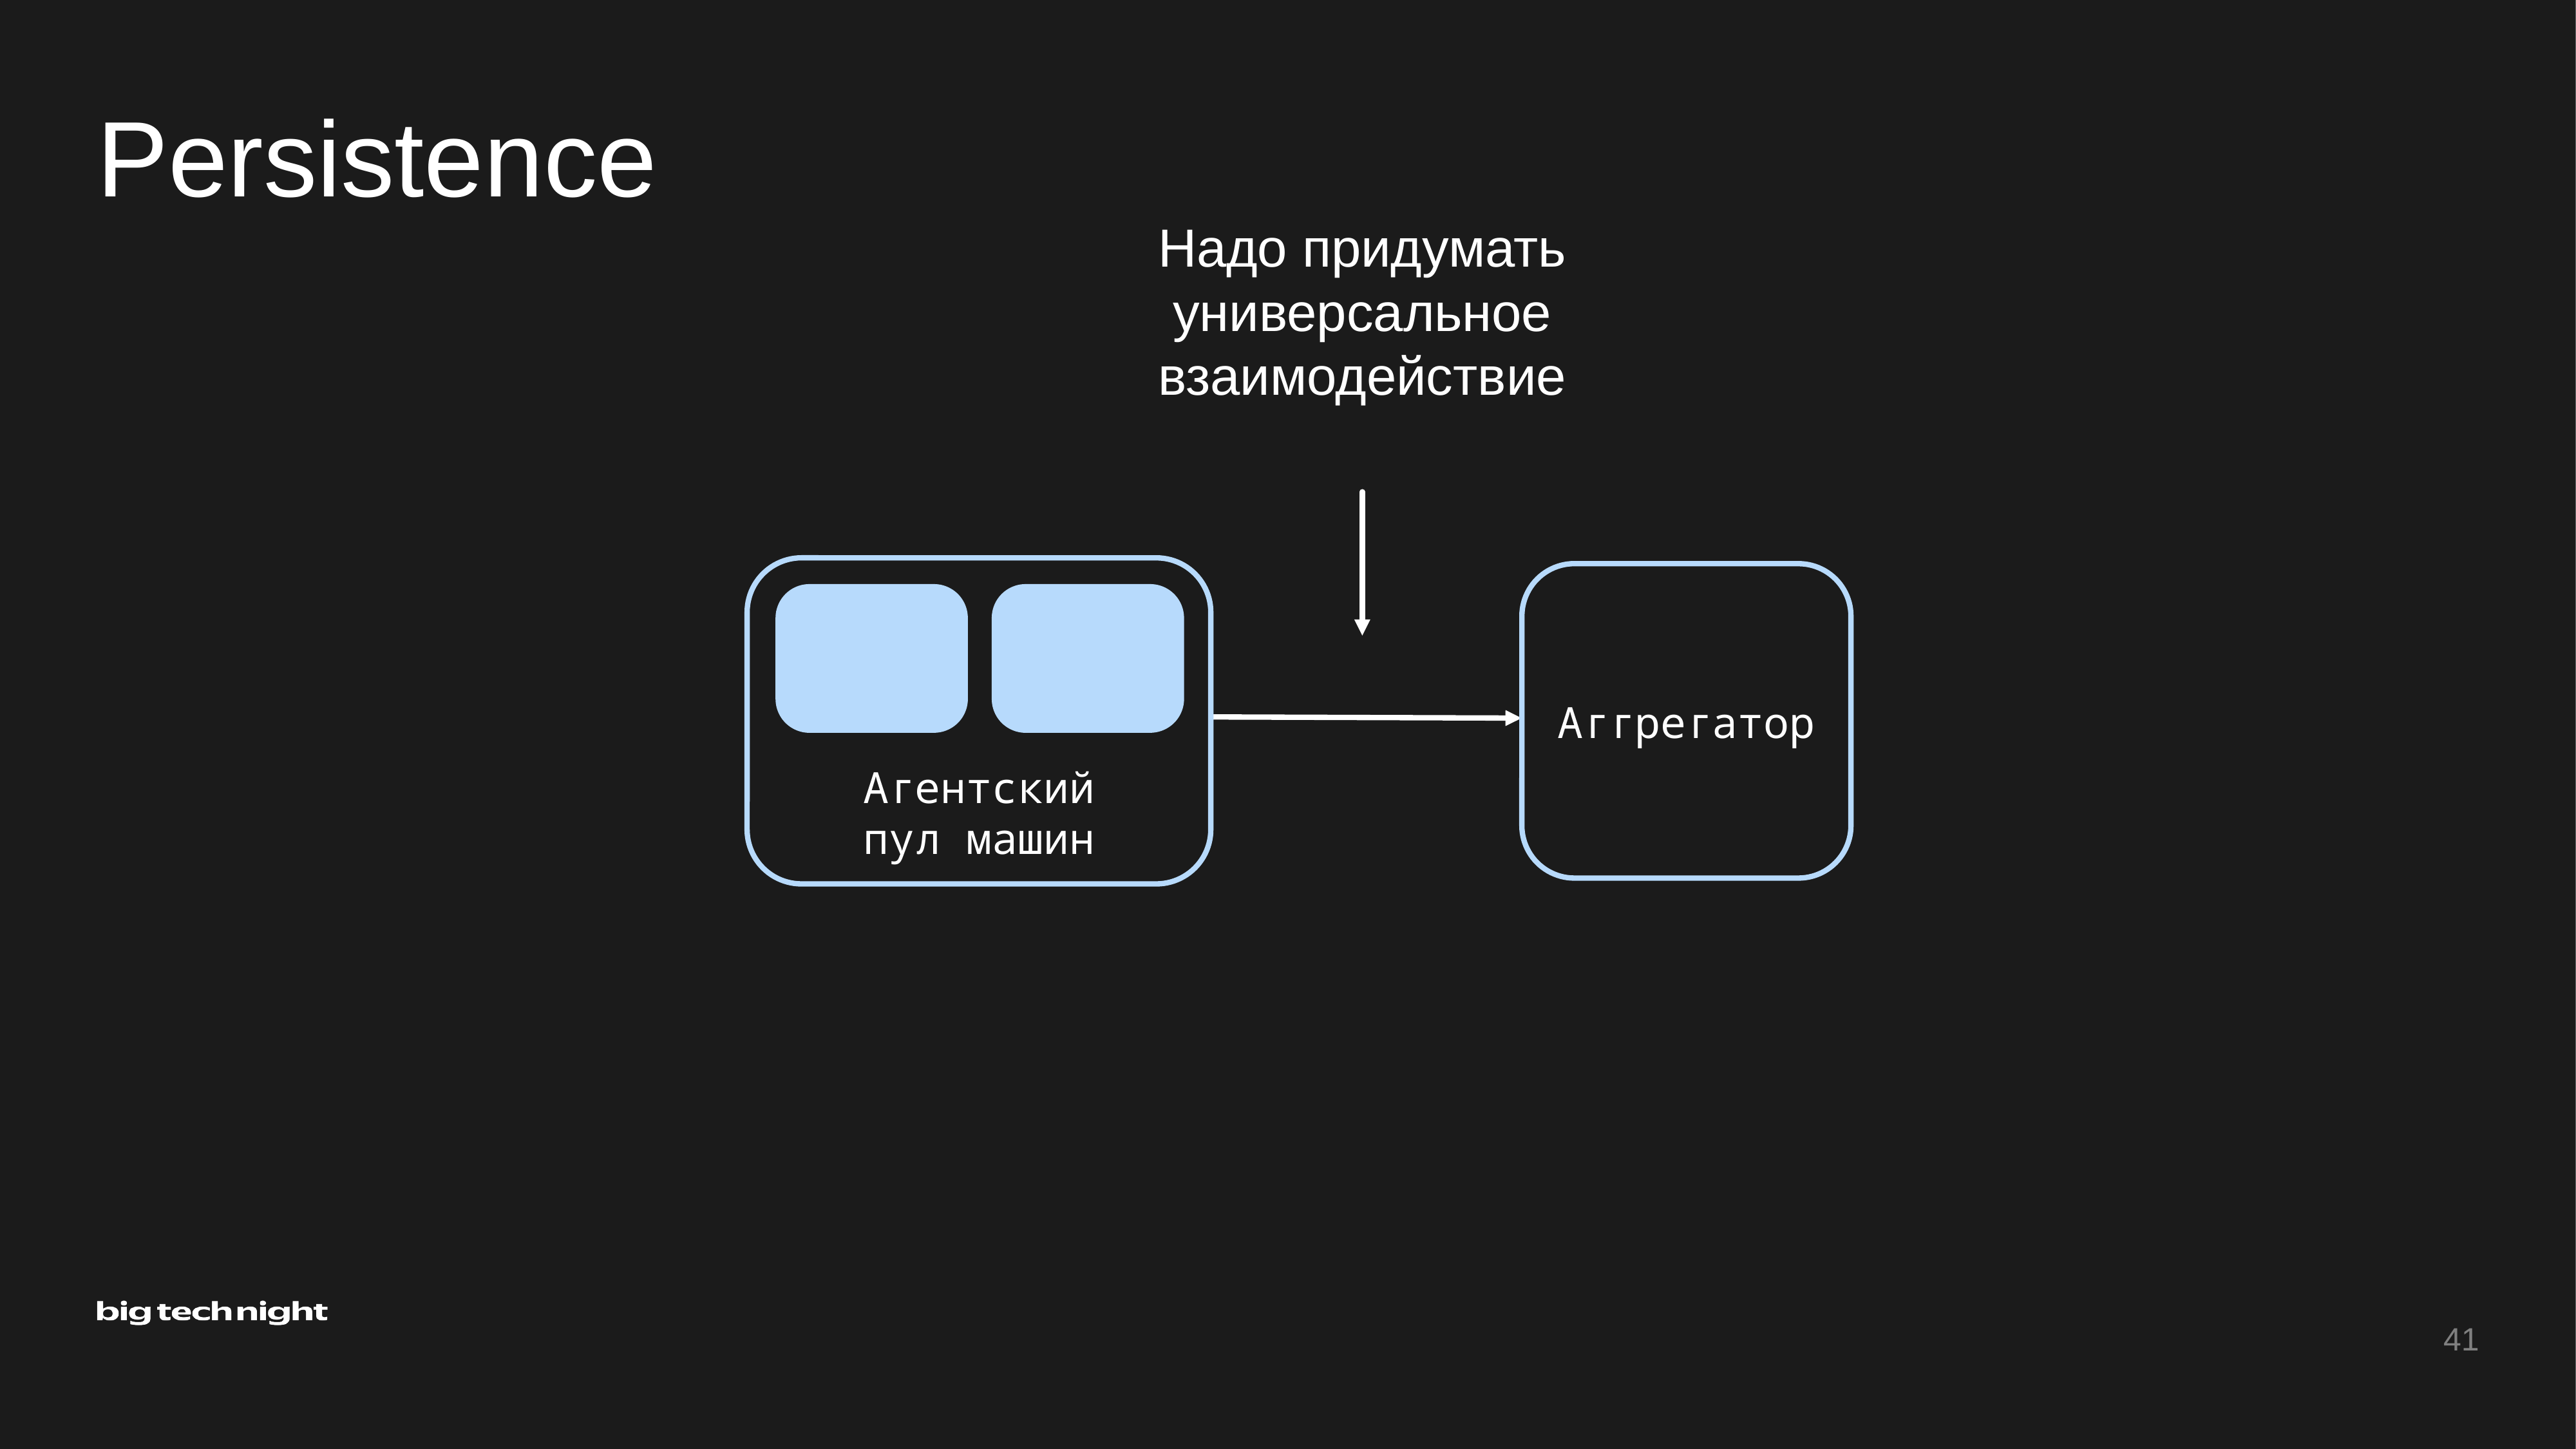

# Persistence
Надо придумать
универсальное взаимодействие

Агентский пул машин
Аггрегатор
41